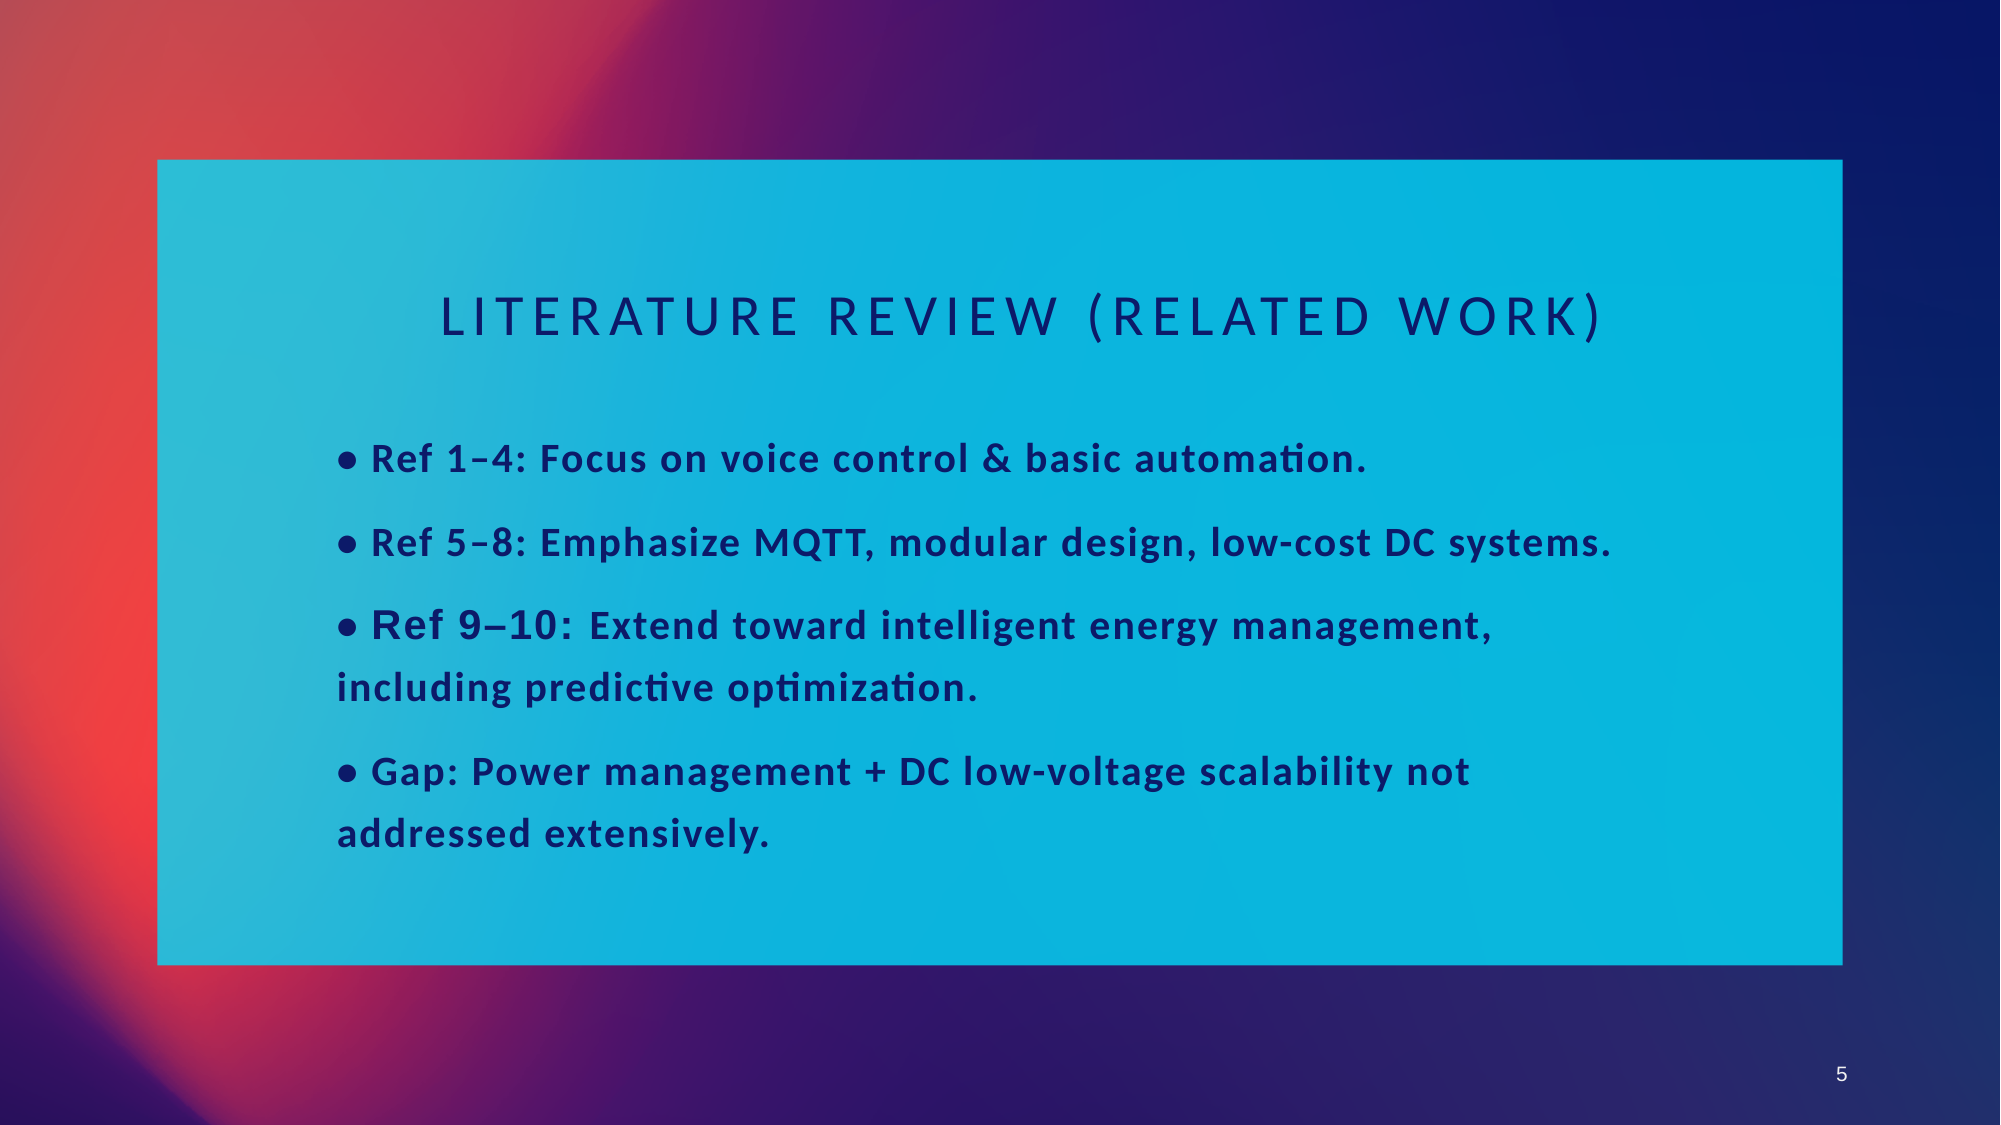

# Literature Review (Related Work)
• Ref 1–4: Focus on voice control & basic automation.
• Ref 5–8: Emphasize MQTT, modular design, low-cost DC systems.
• Ref 9–10: Extend toward intelligent energy management, including predictive optimization.
• Gap: Power management + DC low-voltage scalability not addressed extensively.

5